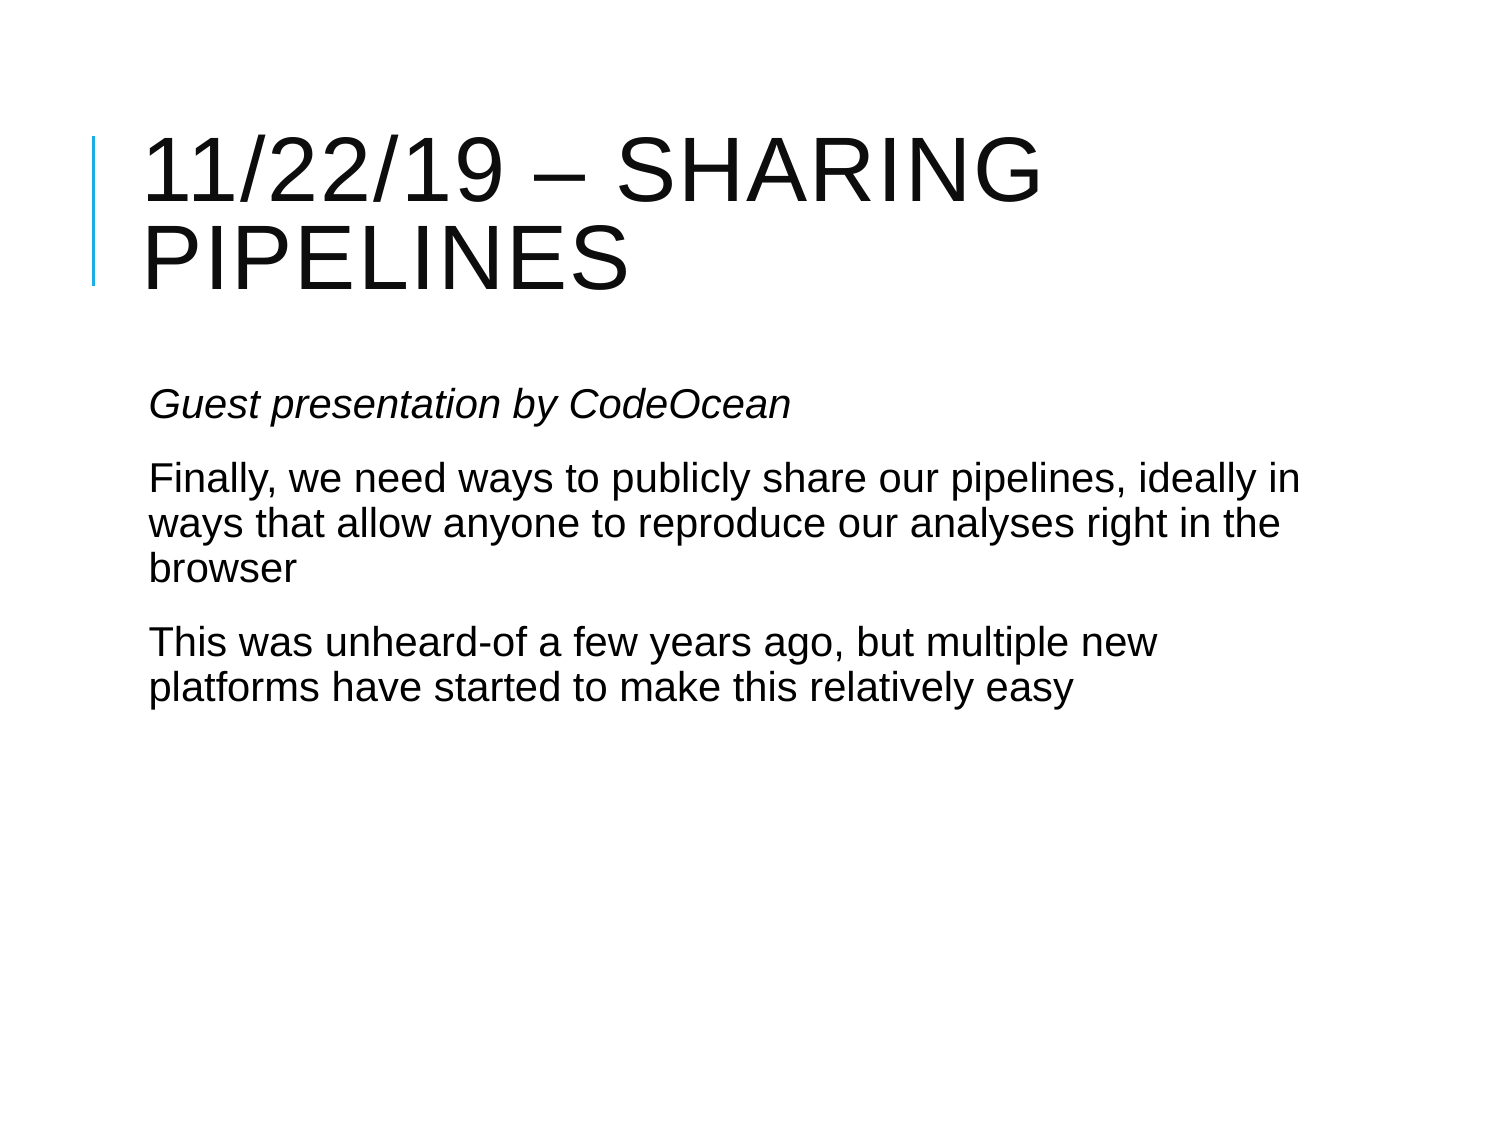

# 11/22/19 – Sharing Pipelines
Guest presentation by CodeOcean
Finally, we need ways to publicly share our pipelines, ideally in ways that allow anyone to reproduce our analyses right in the browser
This was unheard-of a few years ago, but multiple new platforms have started to make this relatively easy